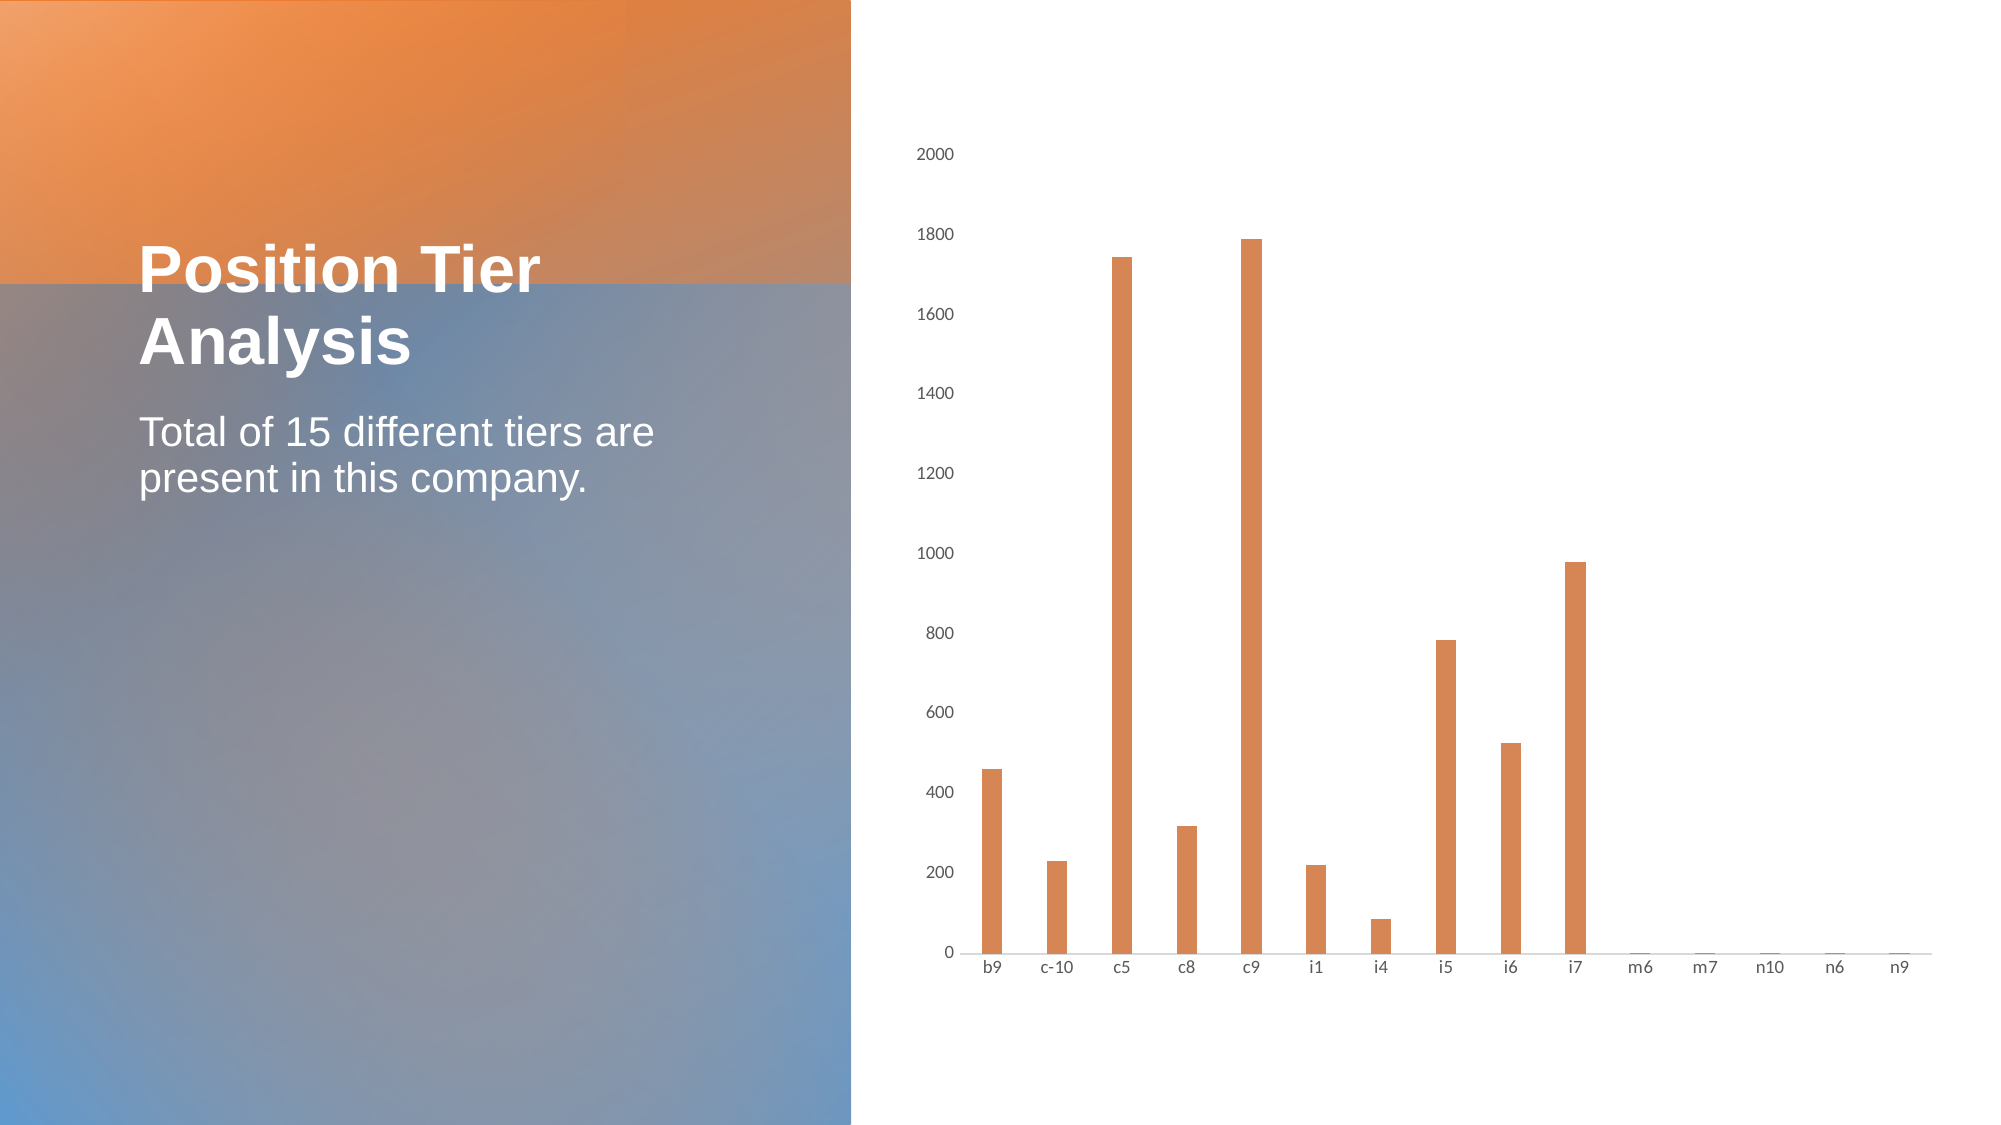

# Position Tier Analysis

### Chart

| Category |  |
|---|---|
| b9 | 463.0 |
| c-10 | 232.0 |
| c5 | 1746.0 |
| c8 | 320.0 |
| c9 | 1791.0 |
| i1 | 222.0 |
| i4 | 88.0 |
| i5 | 786.0 |
| i6 | 527.0 |
| i7 | 982.0 |
| m6 | 3.0 |
| m7 | 1.0 |
| n10 | 1.0 |
| n6 | 1.0 |
| n9 | 1.0 |
Total of 15 different tiers are present in this company.